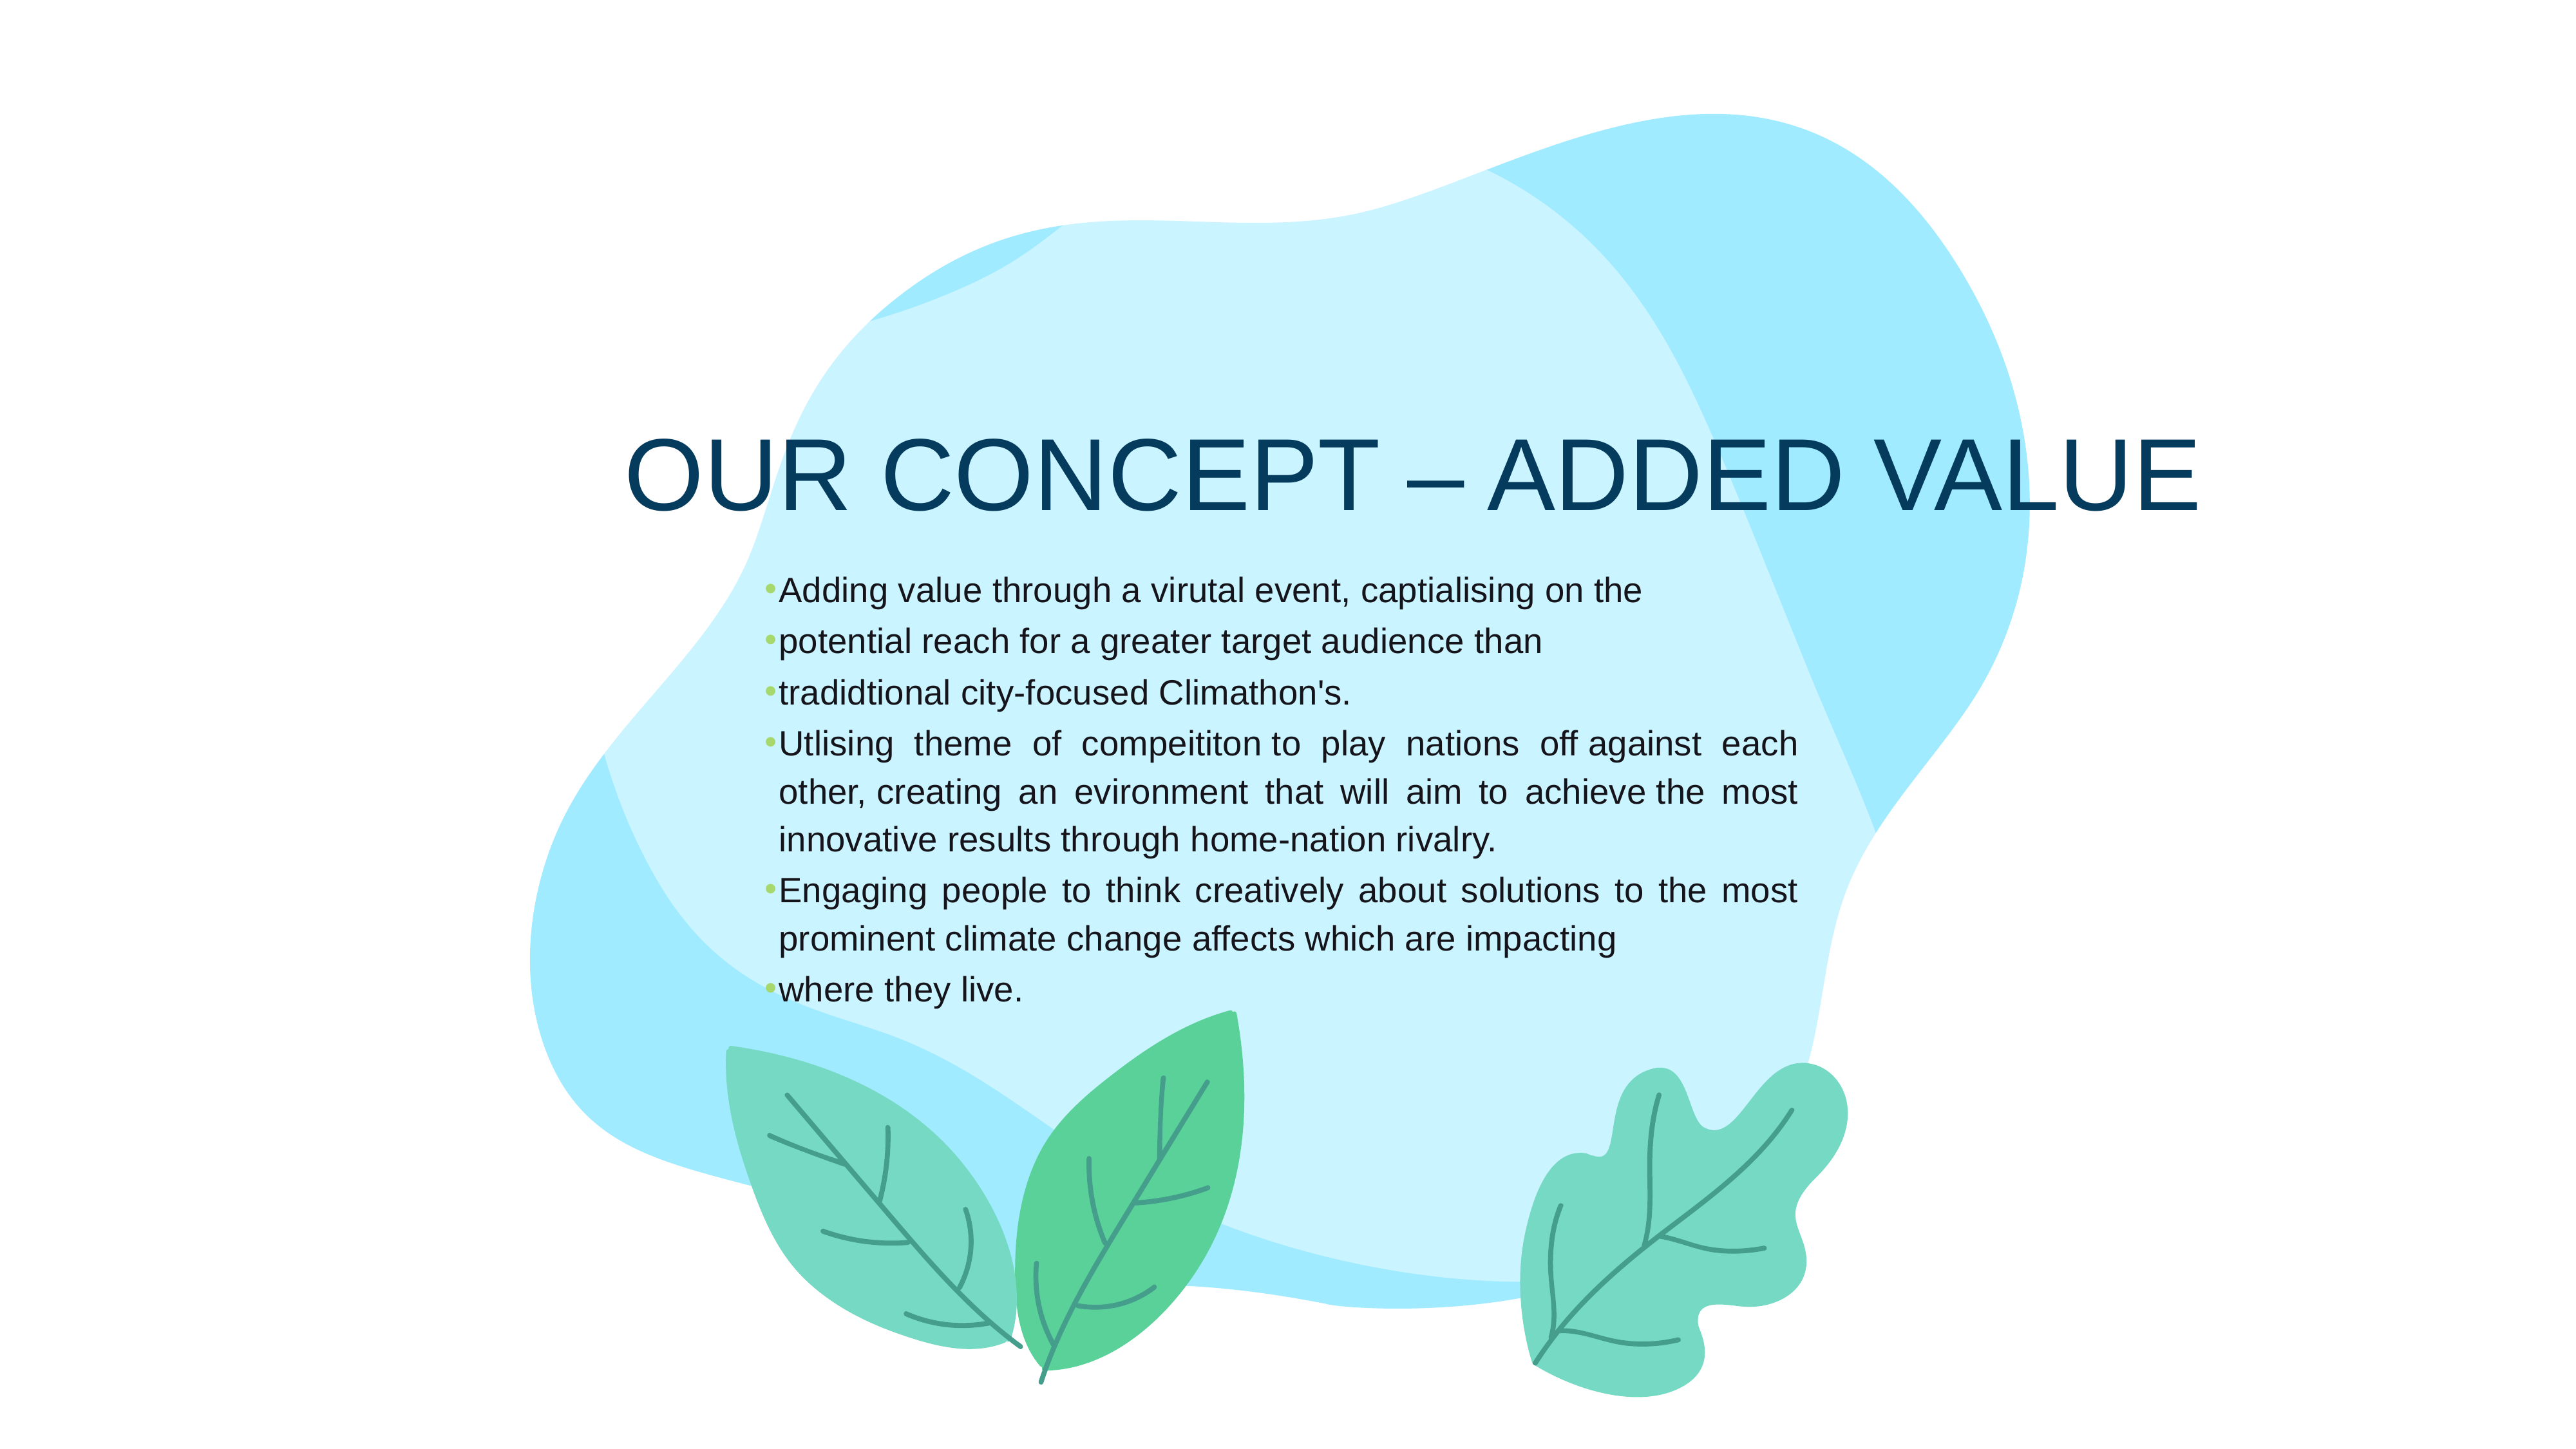

# Our Concept – Added Value
Adding value through a virutal event, captialising on the
potential reach for a greater target audience than
tradidtional city-focused Climathon's.
Utlising theme of compeititon to play nations off against each other, creating an evironment that will aim to achieve the most innovative results through home-nation rivalry.
Engaging people to think creatively about solutions to the most prominent climate change affects which are impacting
where they live.